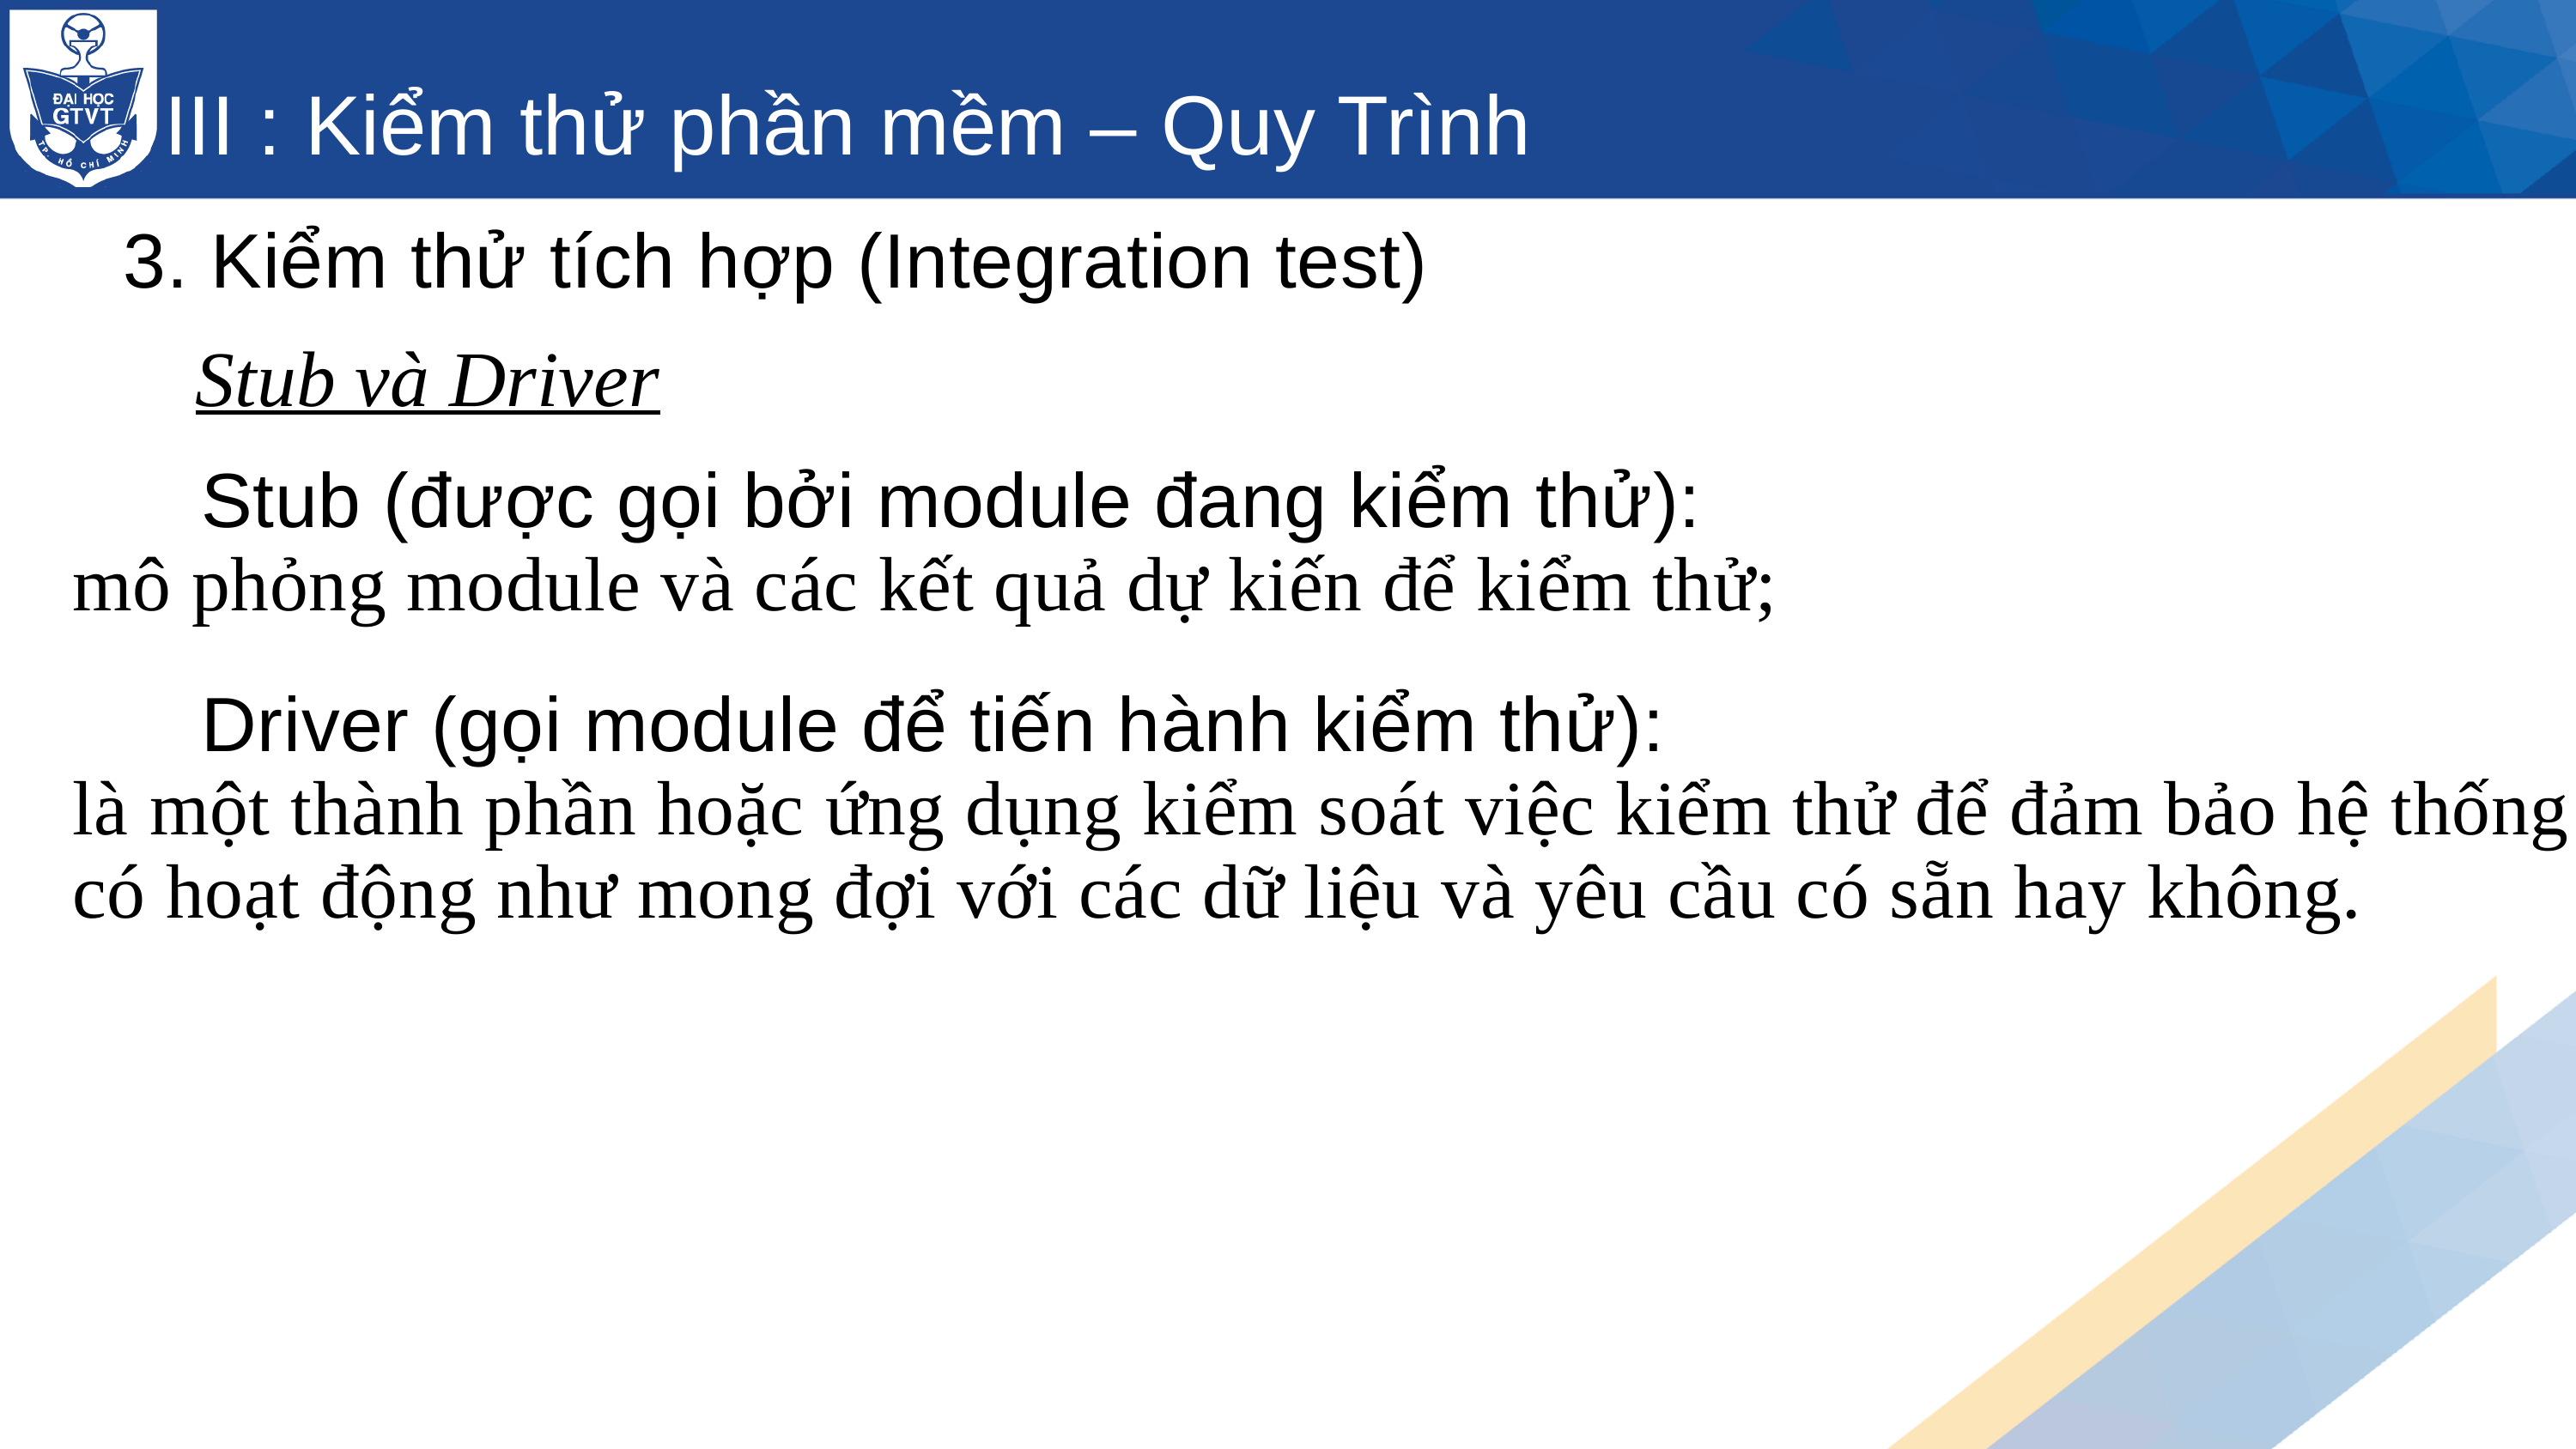

III : Kiểm thử phần mềm – Quy Trình
3. Kiểm thử tích hợp (Integration test)
Stub và Driver
	Stub (được gọi bởi module đang kiểm thử):
mô phỏng module và các kết quả dự kiến để kiểm thử;
	Driver (gọi module để tiến hành kiểm thử):
là một thành phần hoặc ứng dụng kiểm soát việc kiểm thử để đảm bảo hệ thống có hoạt động như mong đợi với các dữ liệu và yêu cầu có sẵn hay không.